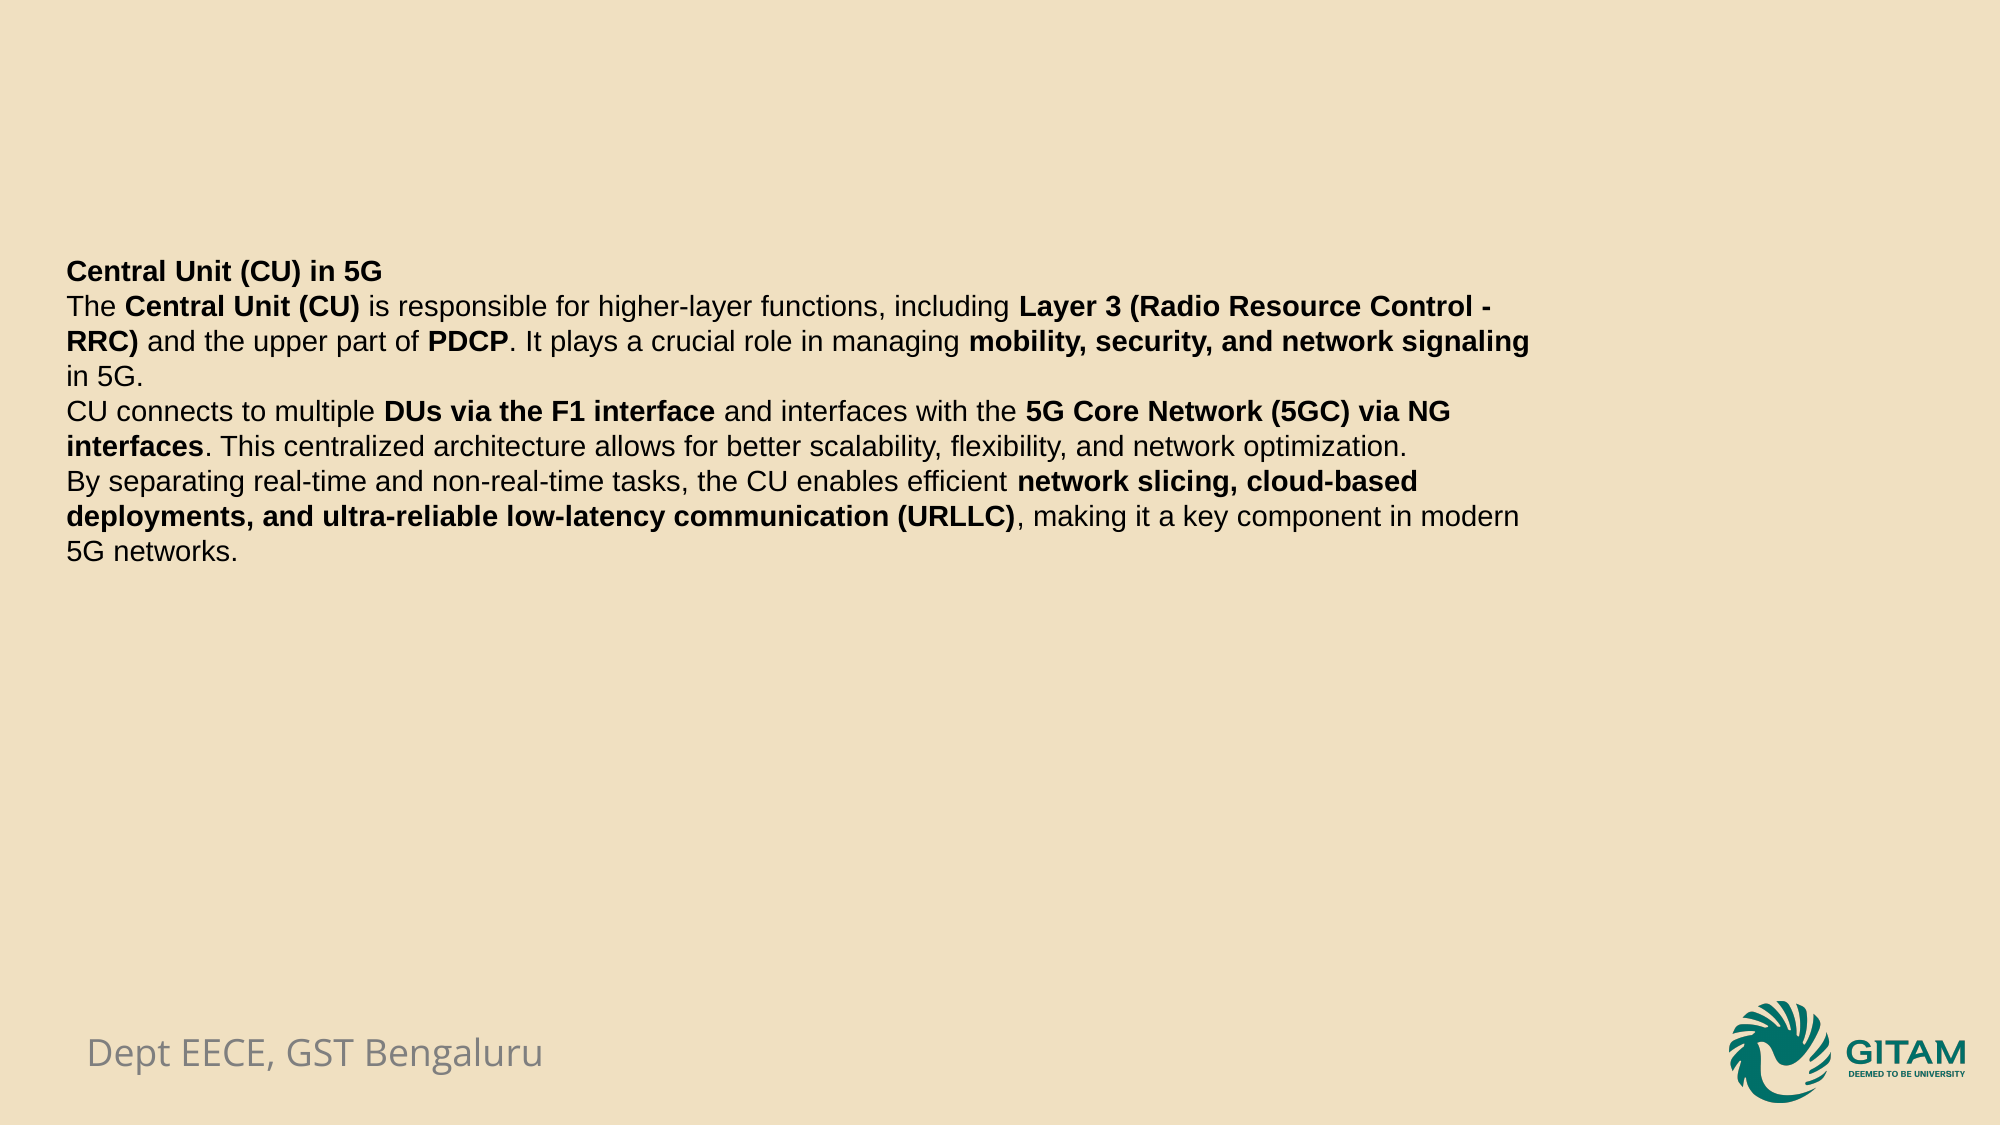

Central Unit (CU) in 5G
The Central Unit (CU) is responsible for higher-layer functions, including Layer 3 (Radio Resource Control - RRC) and the upper part of PDCP. It plays a crucial role in managing mobility, security, and network signaling in 5G.
CU connects to multiple DUs via the F1 interface and interfaces with the 5G Core Network (5GC) via NG interfaces. This centralized architecture allows for better scalability, flexibility, and network optimization.
By separating real-time and non-real-time tasks, the CU enables efficient network slicing, cloud-based deployments, and ultra-reliable low-latency communication (URLLC), making it a key component in modern 5G networks.